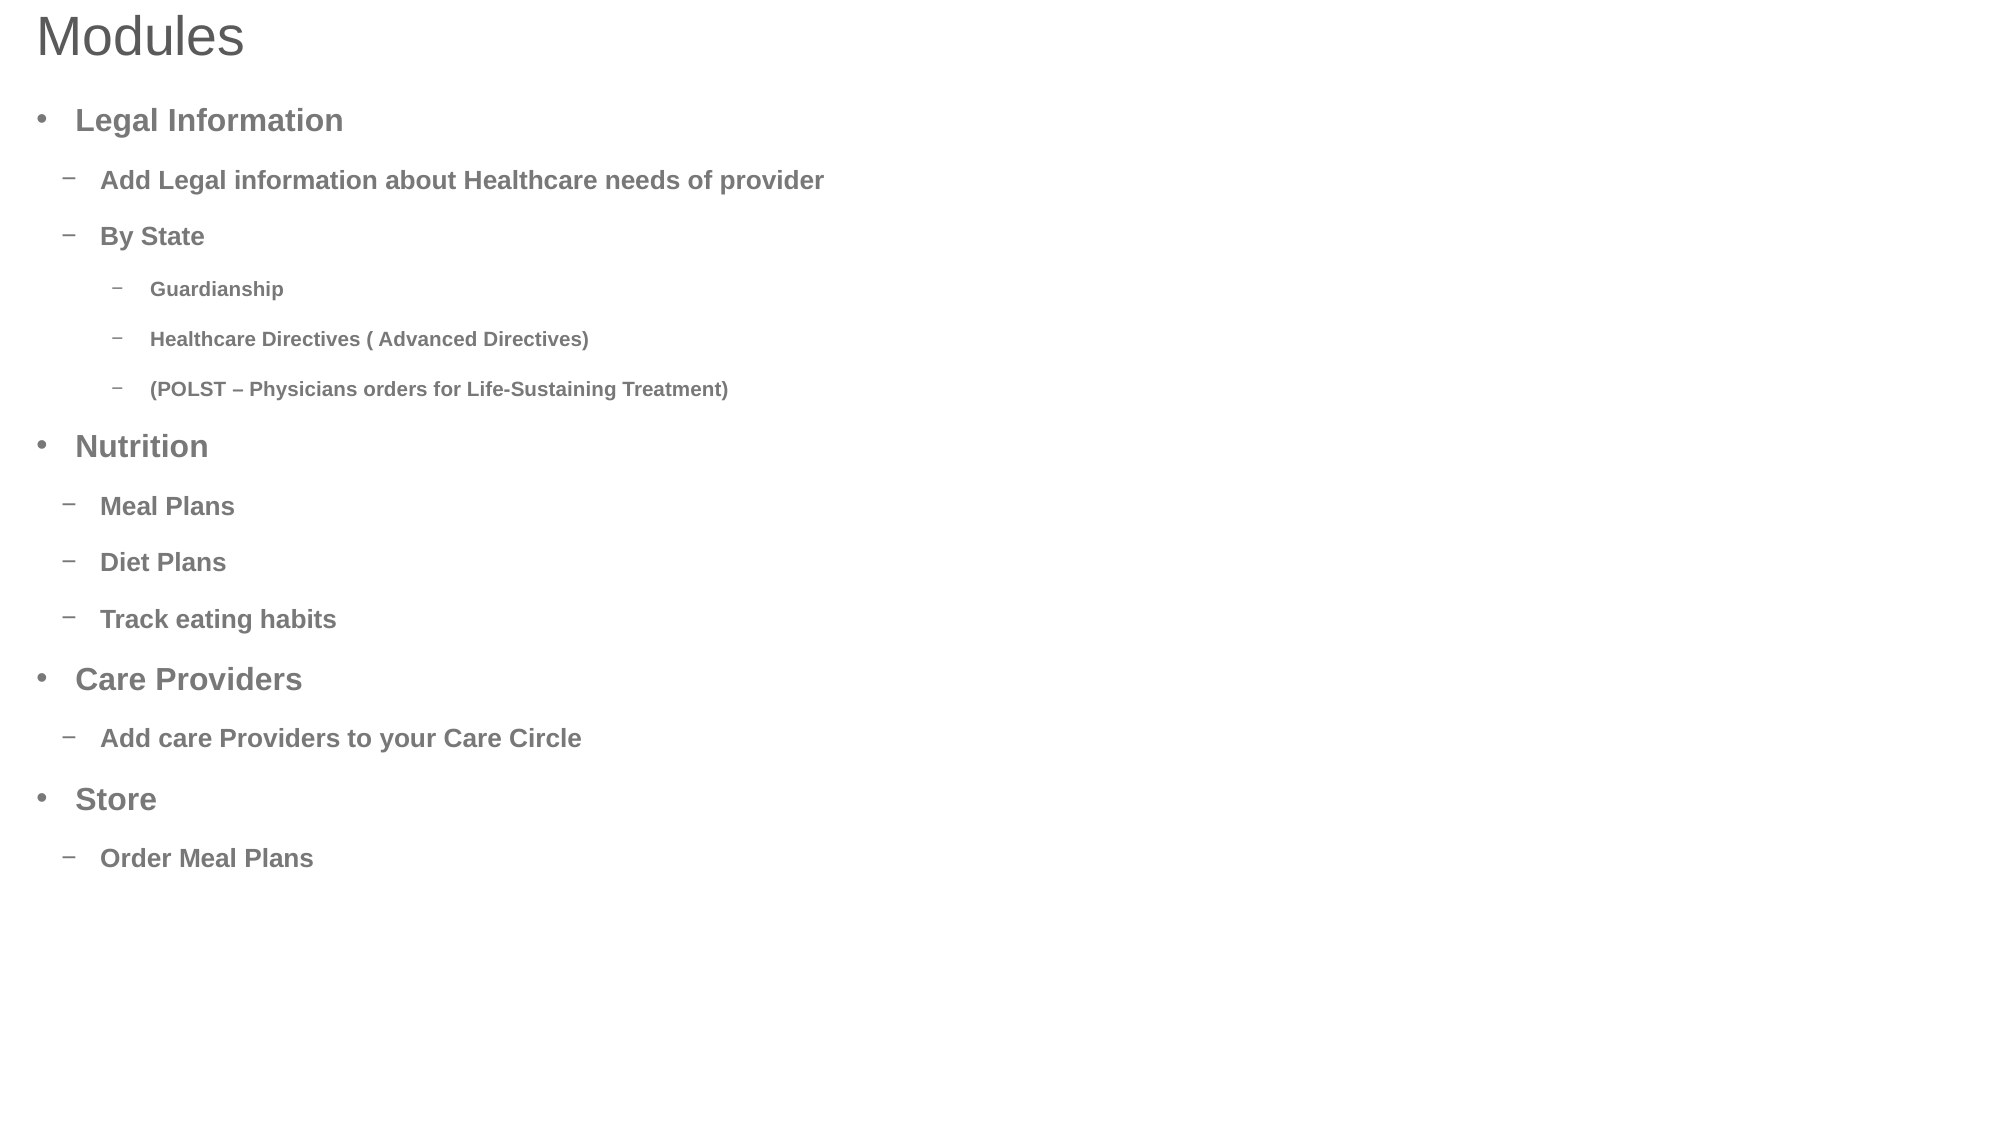

# Modules
Legal Information
Add Legal information about Healthcare needs of provider
By State
Guardianship
Healthcare Directives ( Advanced Directives)
(POLST – Physicians orders for Life-Sustaining Treatment)
Nutrition
Meal Plans
Diet Plans
Track eating habits
Care Providers
Add care Providers to your Care Circle
Store
Order Meal Plans